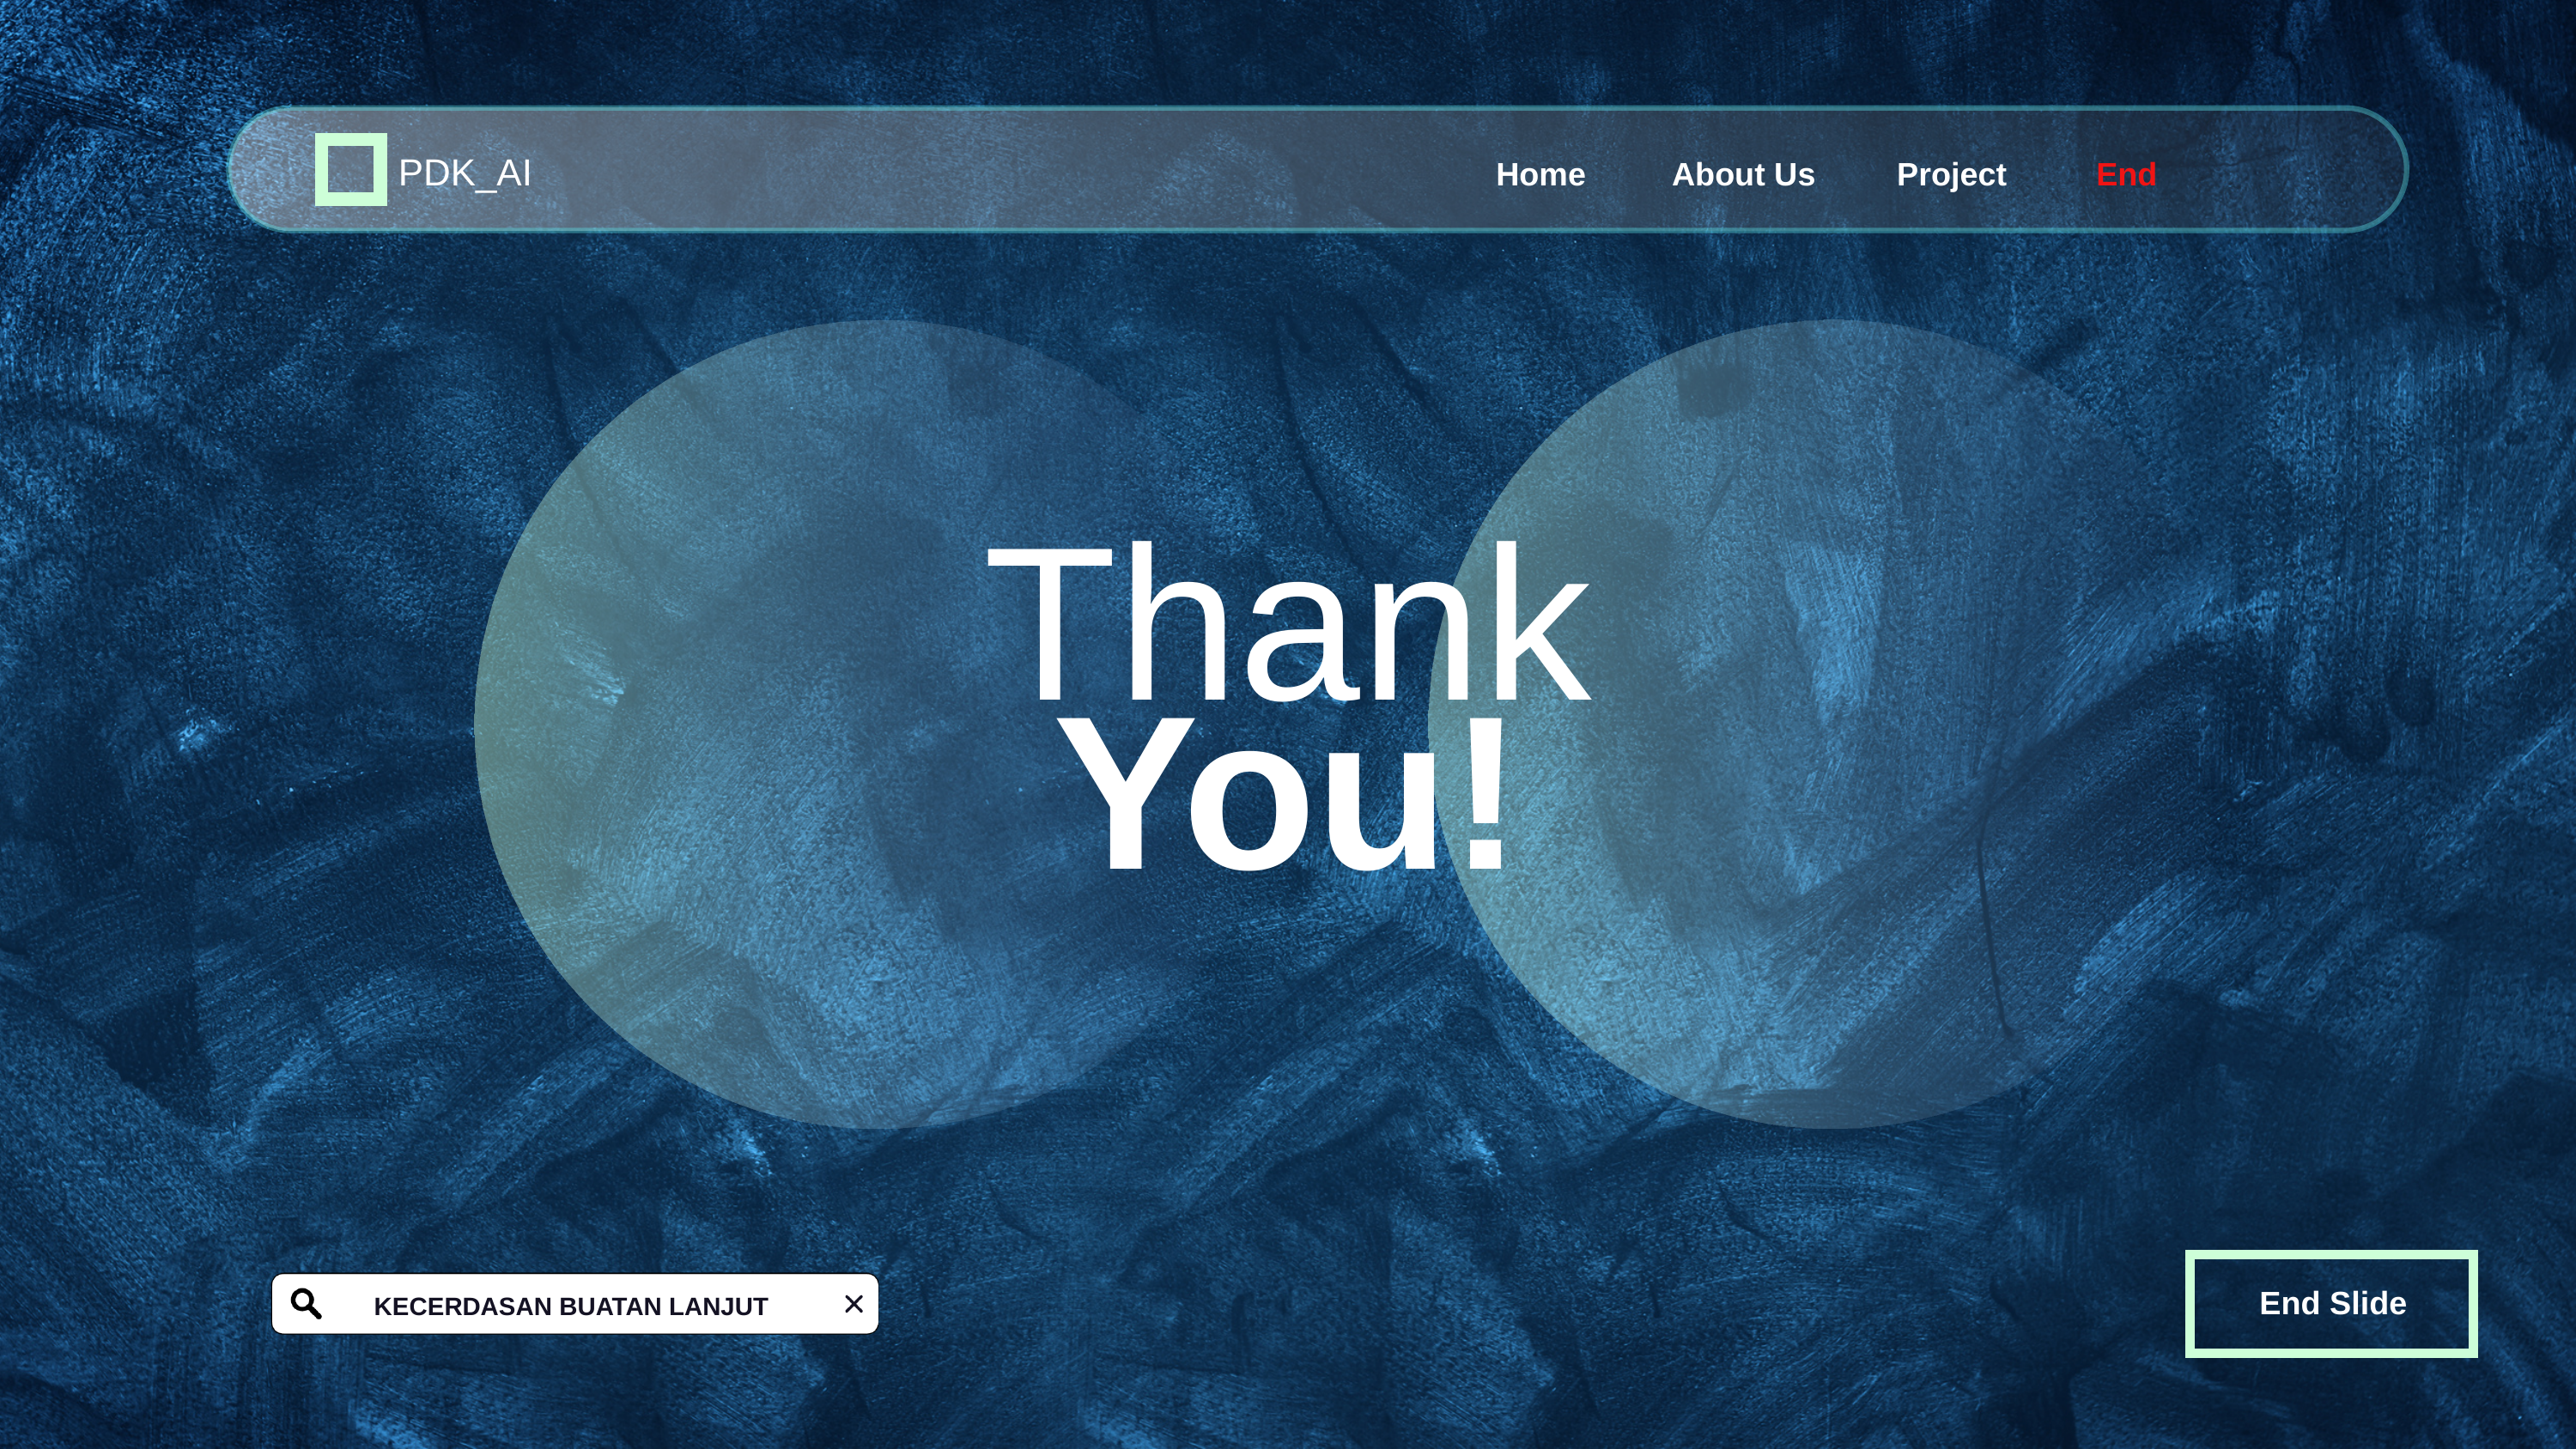

PDK_AI
Home
About Us
Project
End

Thank
You!

End Slide
KECERDASAN BUATAN LANJUT